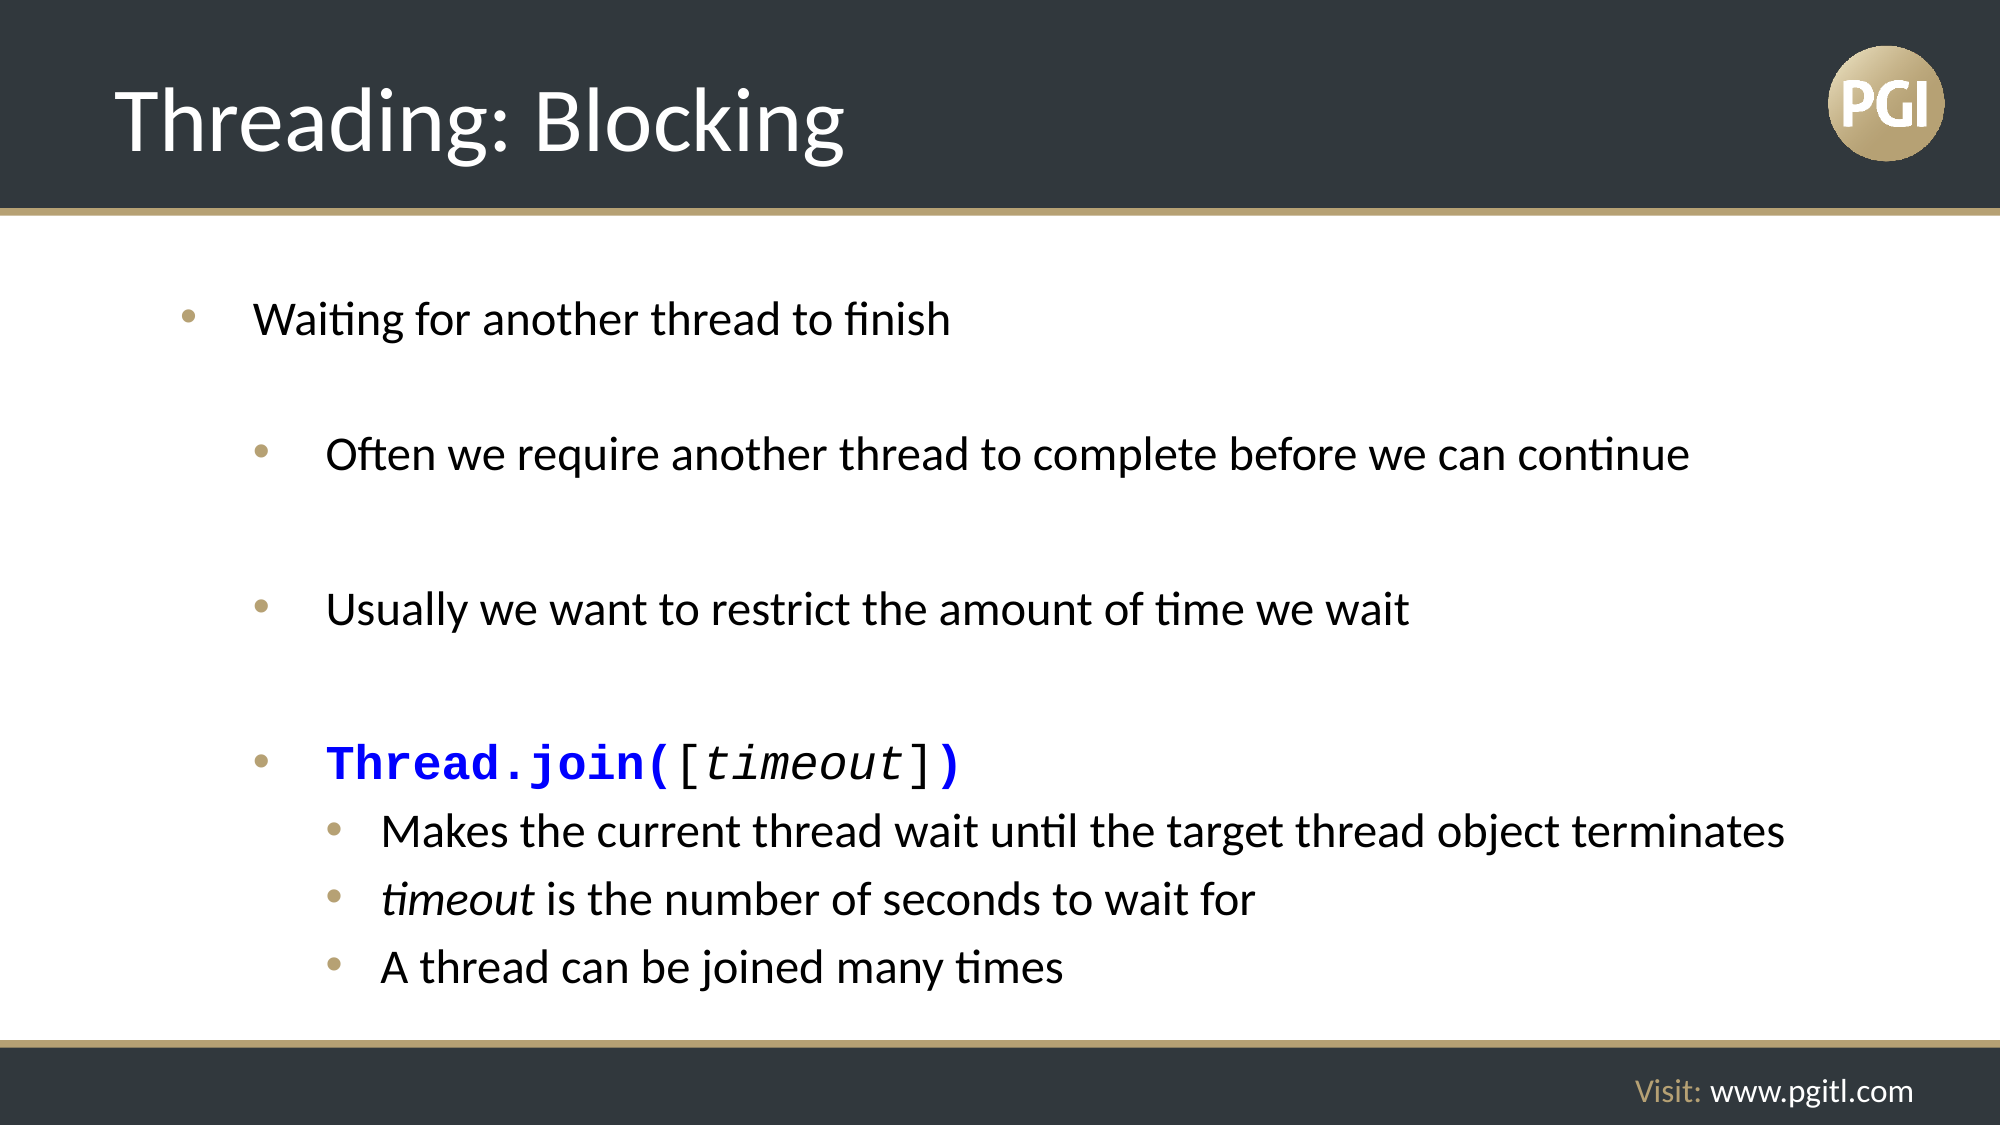

# Threading: Blocking
Waiting for another thread to finish

Often we require another thread to complete before we can continue

Usually we want to restrict the amount of time we wait

Thread.join([timeout])
Makes the current thread wait until the target thread object terminates
timeout is the number of seconds to wait for
A thread can be joined many times